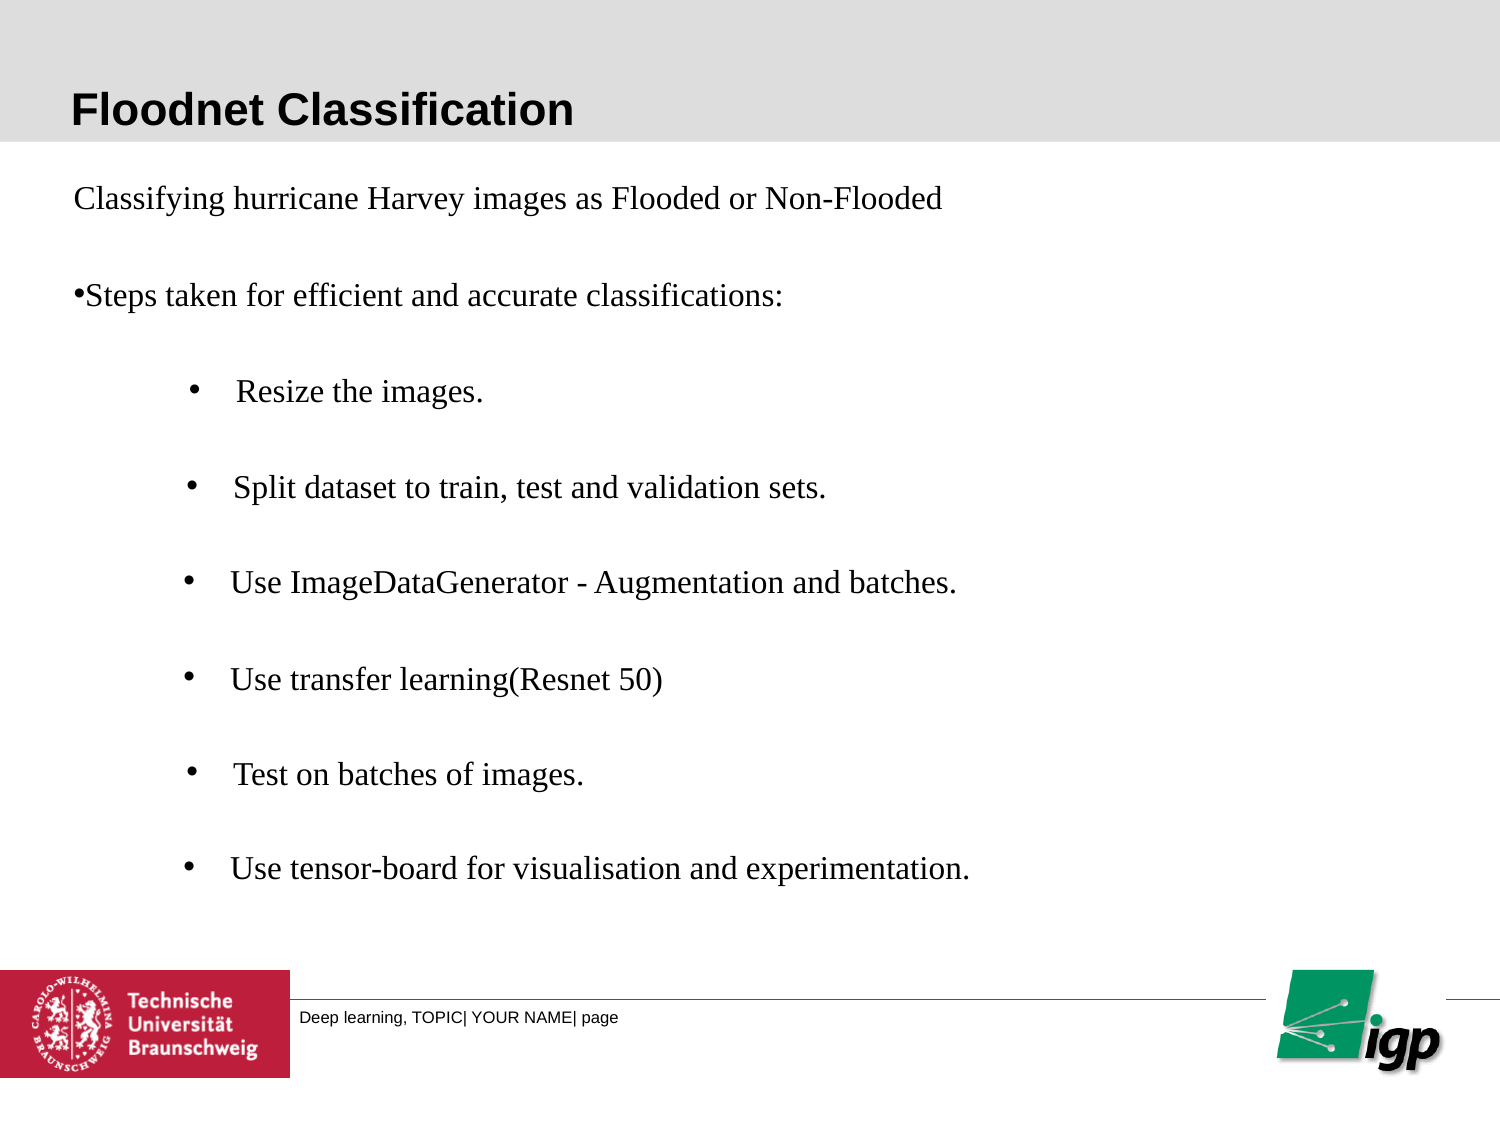

# Floodnet Classification
Classifying hurricane Harvey images as Flooded or Non-Flooded
Steps taken for efficient and accurate classifications:
Resize the images.
Split dataset to train, test and validation sets.
Use ImageDataGenerator - Augmentation and batches.
Use transfer learning(Resnet 50)
Test on batches of images.
Use tensor-board for visualisation and experimentation.
16